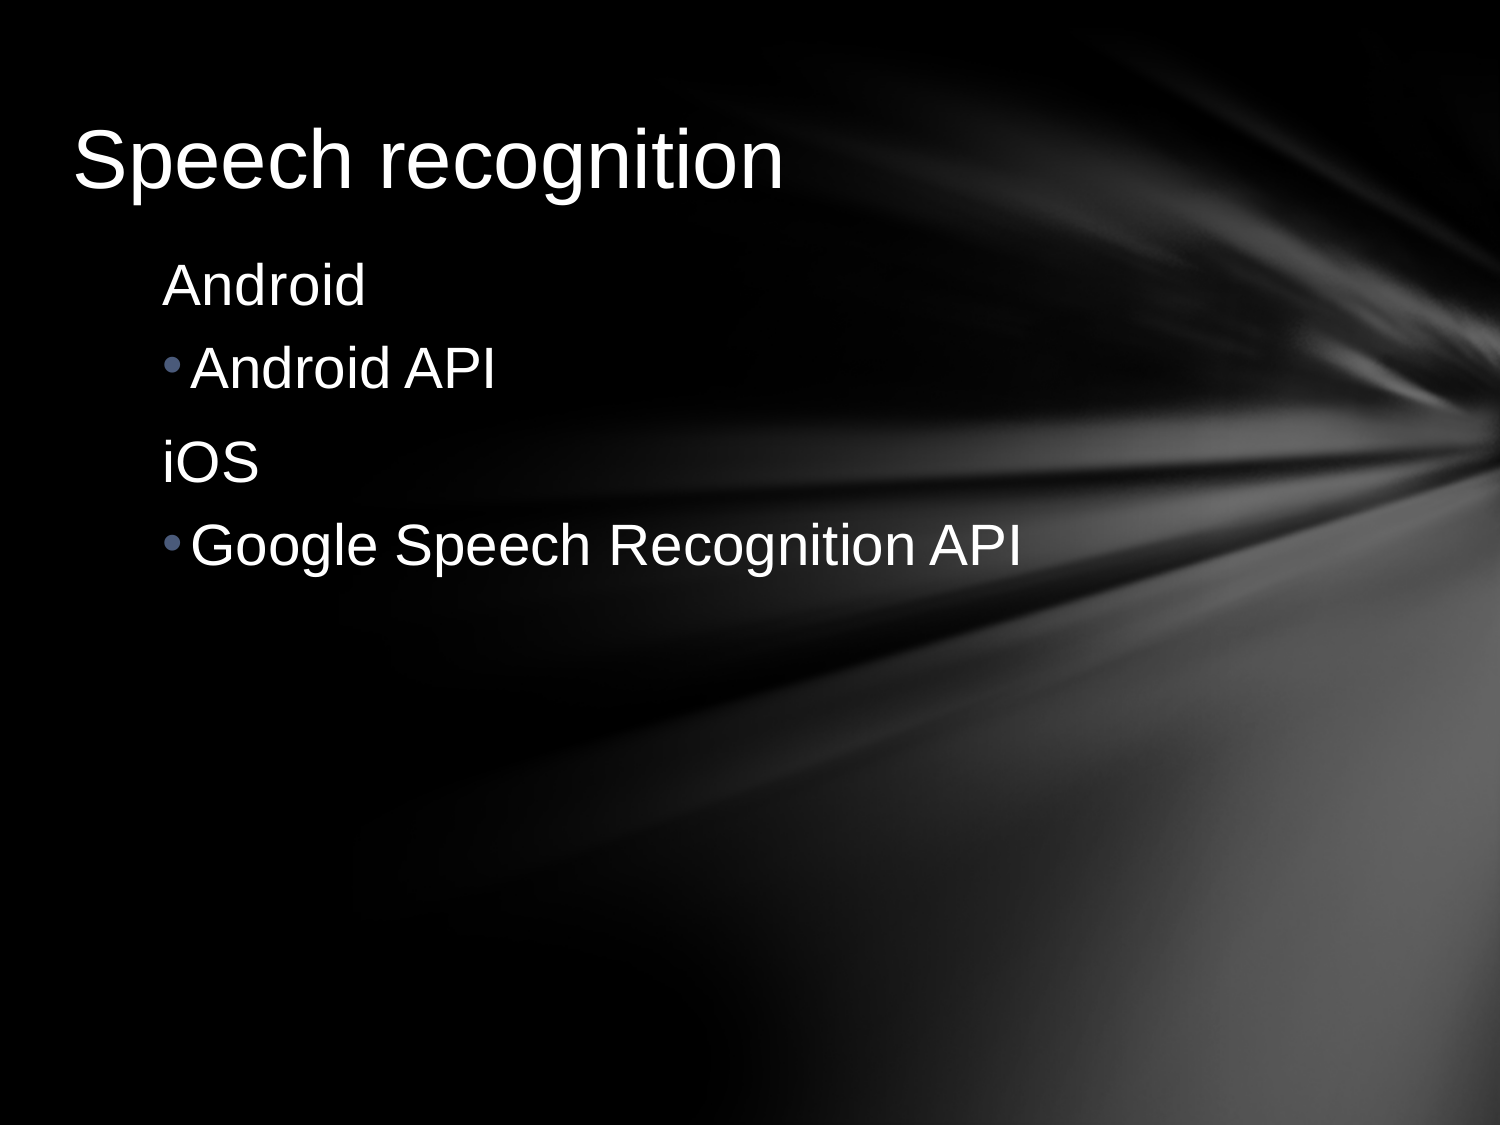

# Speech recognition
Android
Android API
iOS
Google Speech Recognition API